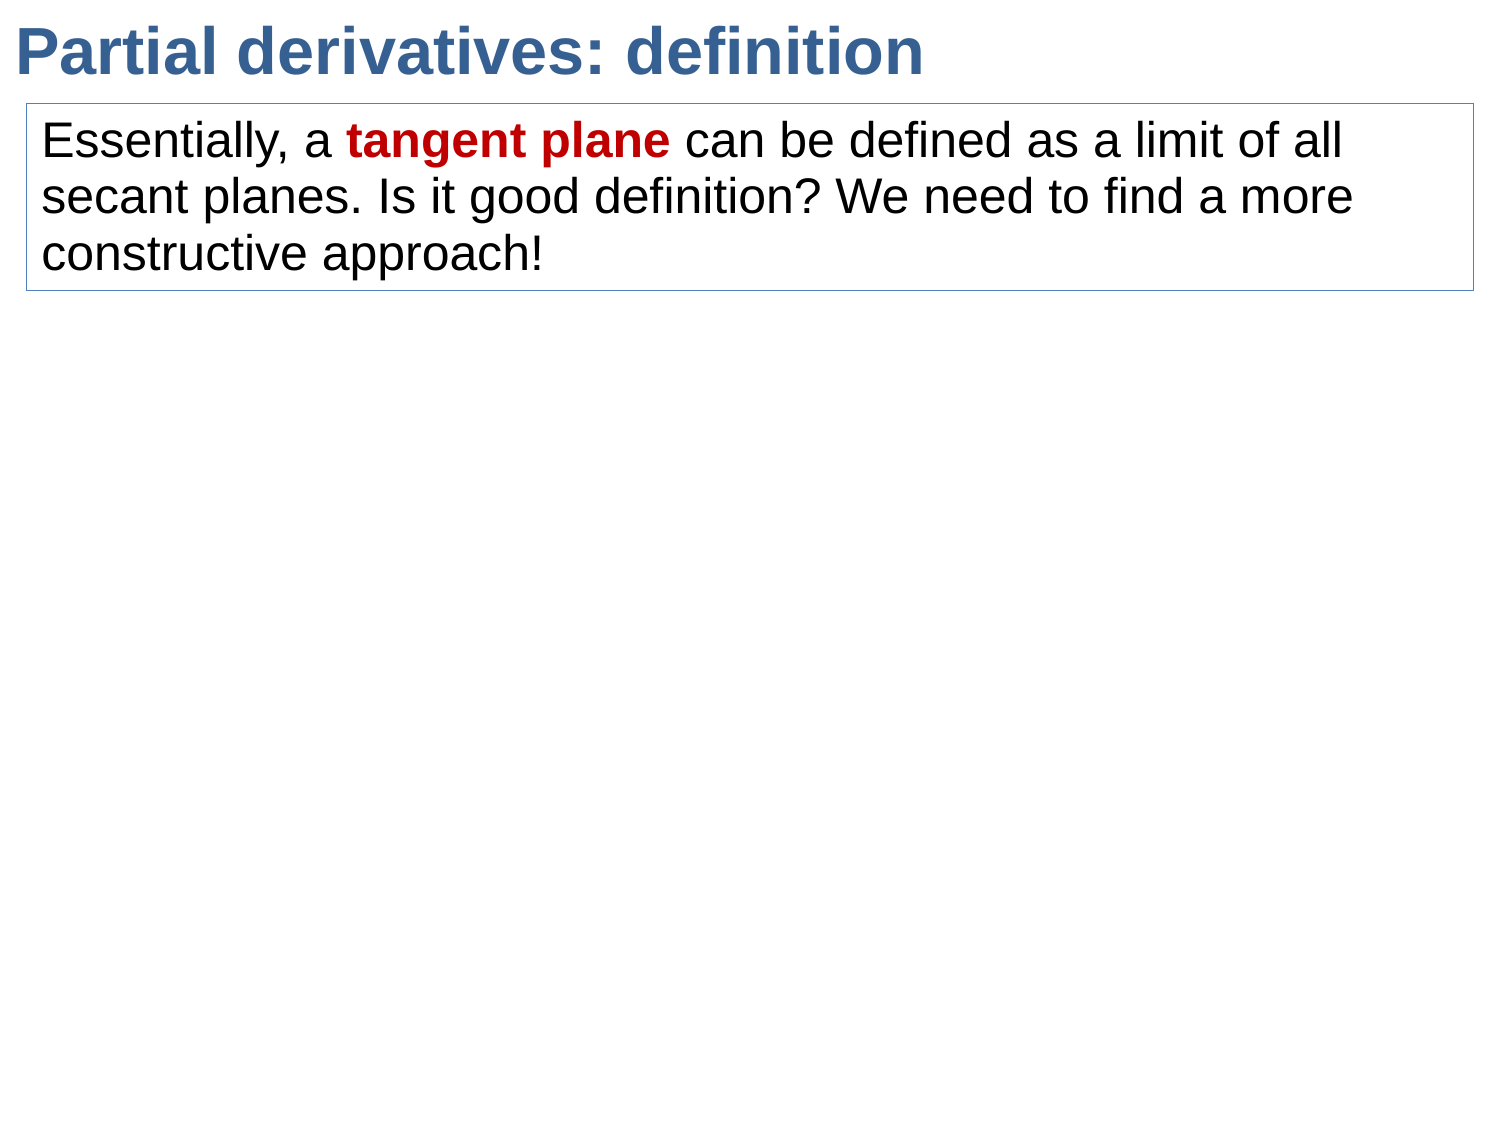

# Partial derivatives: definition
Essentially, a tangent plane can be defined as a limit of all secant planes. Is it good definition? We need to find a more constructive approach!